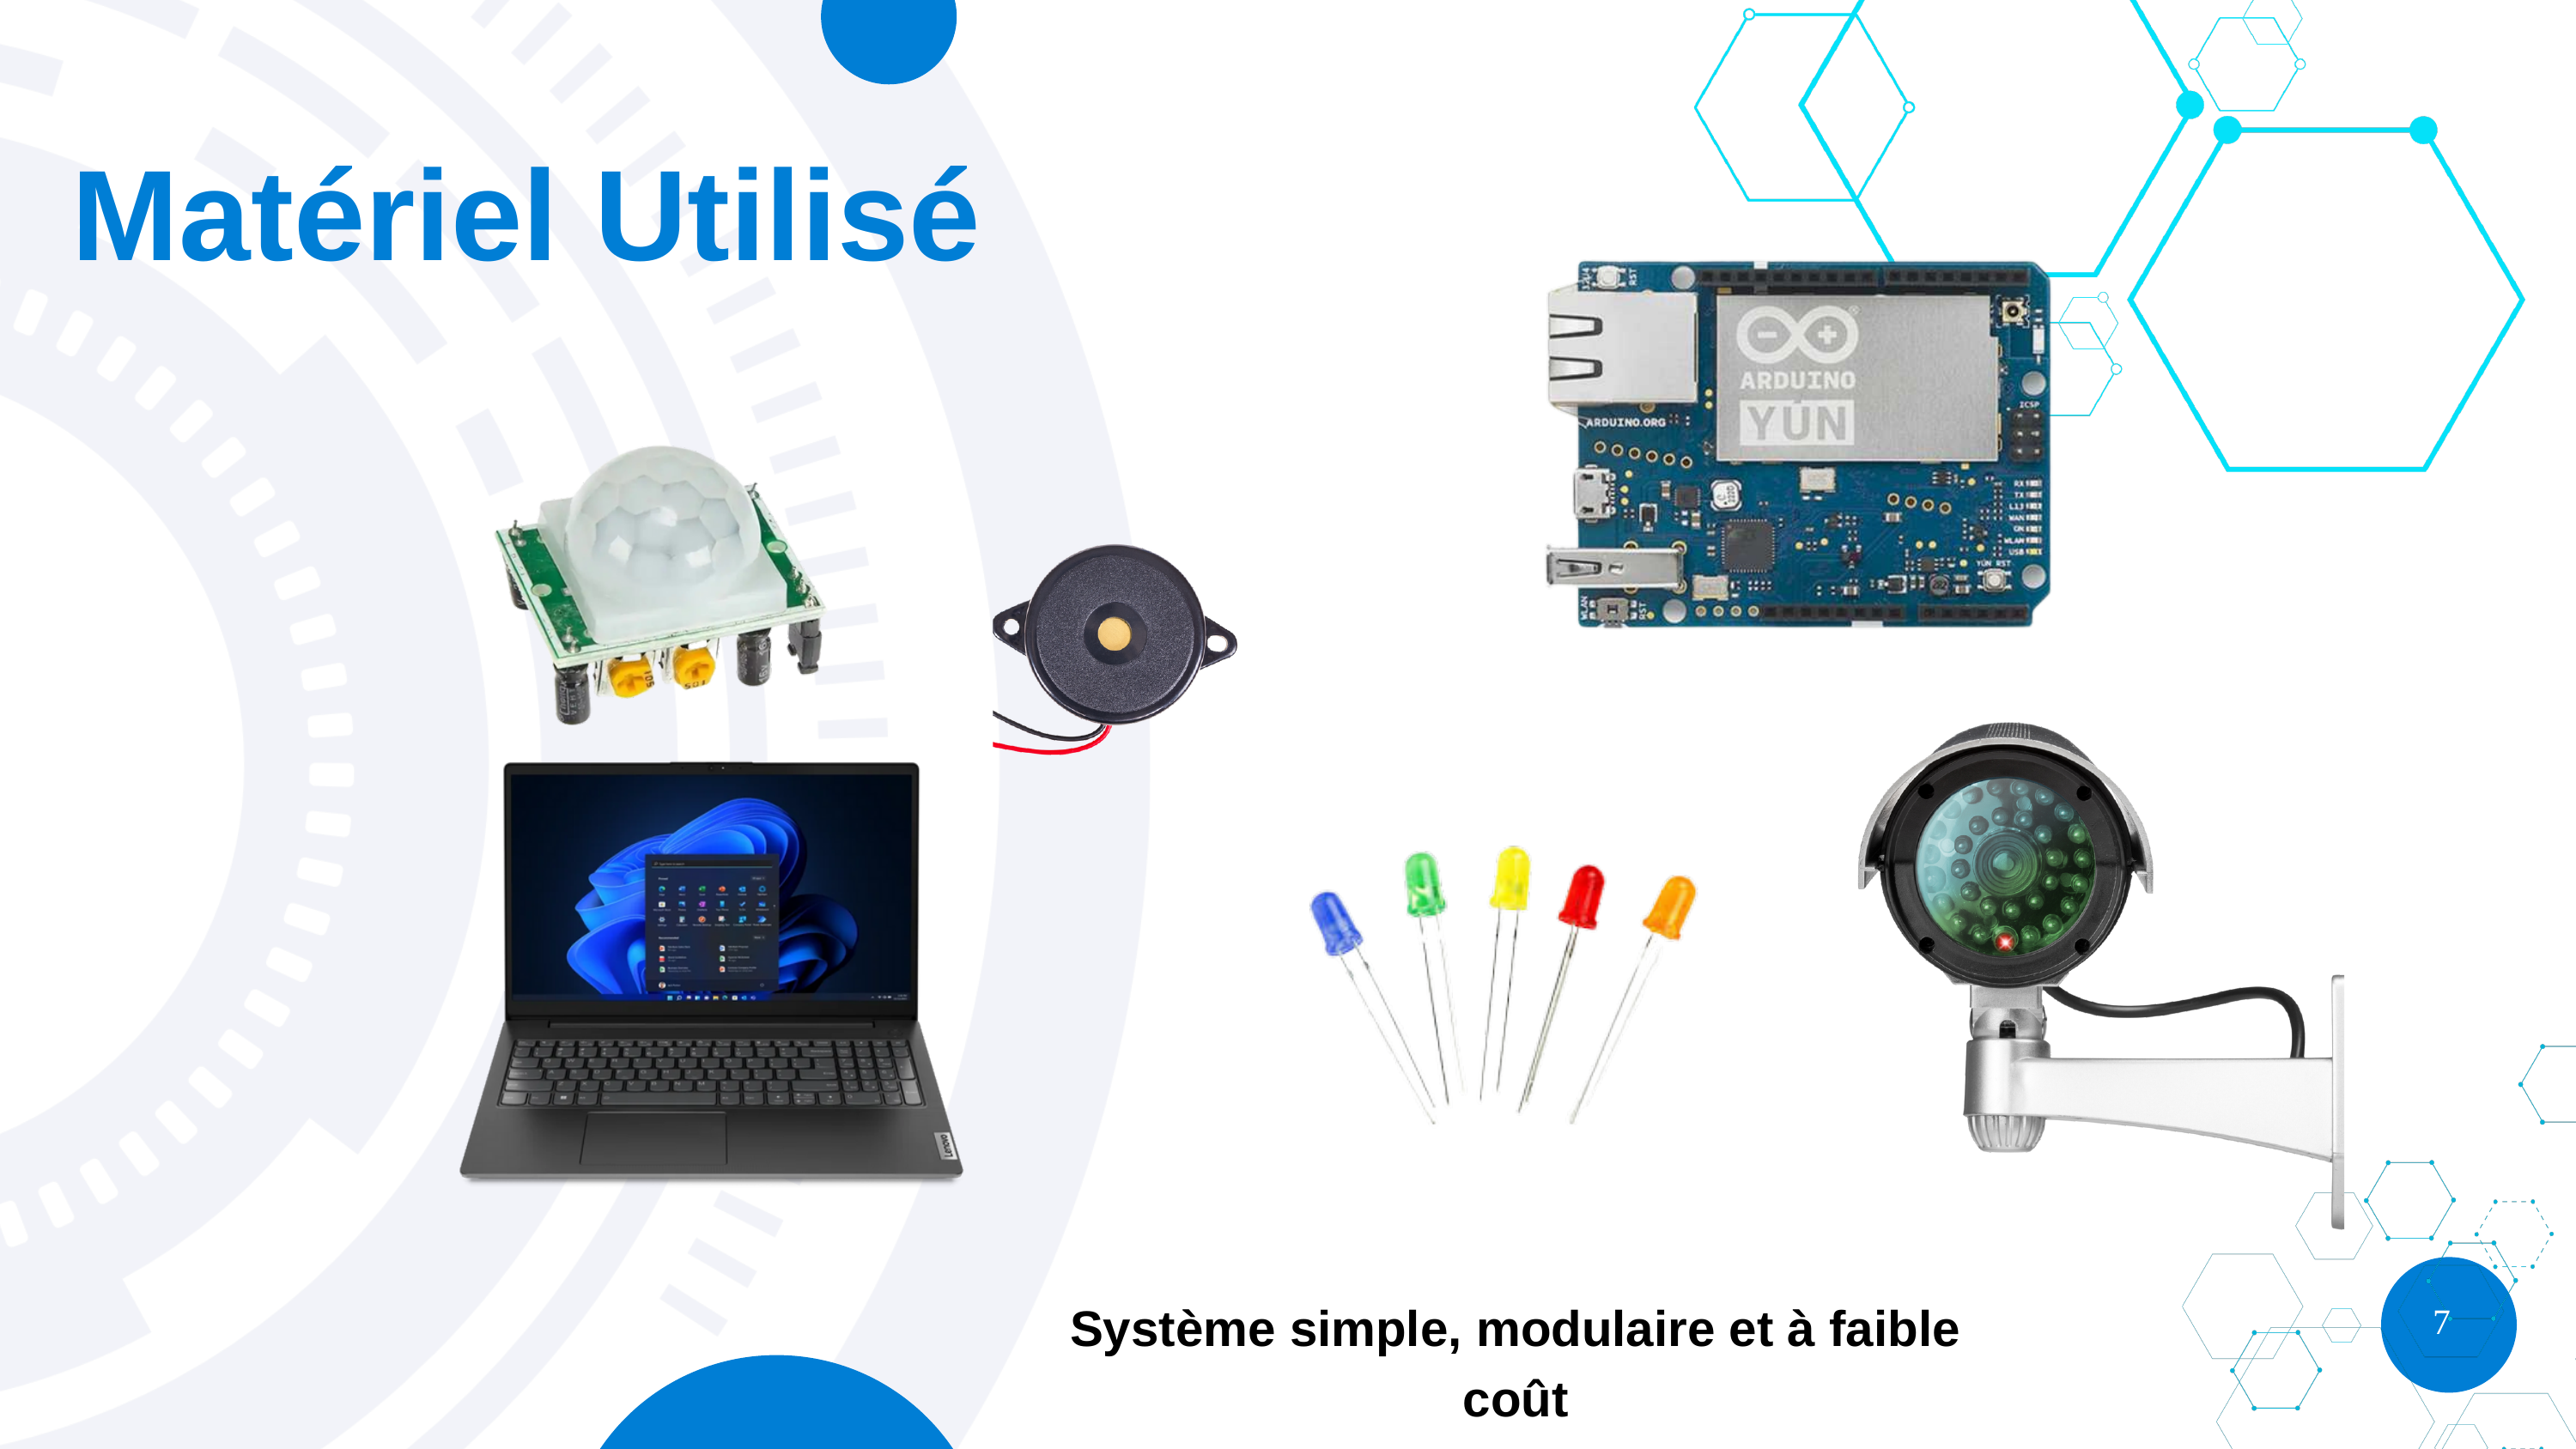

Matériel Utilisé

Système simple, modulaire et à faible coût
7